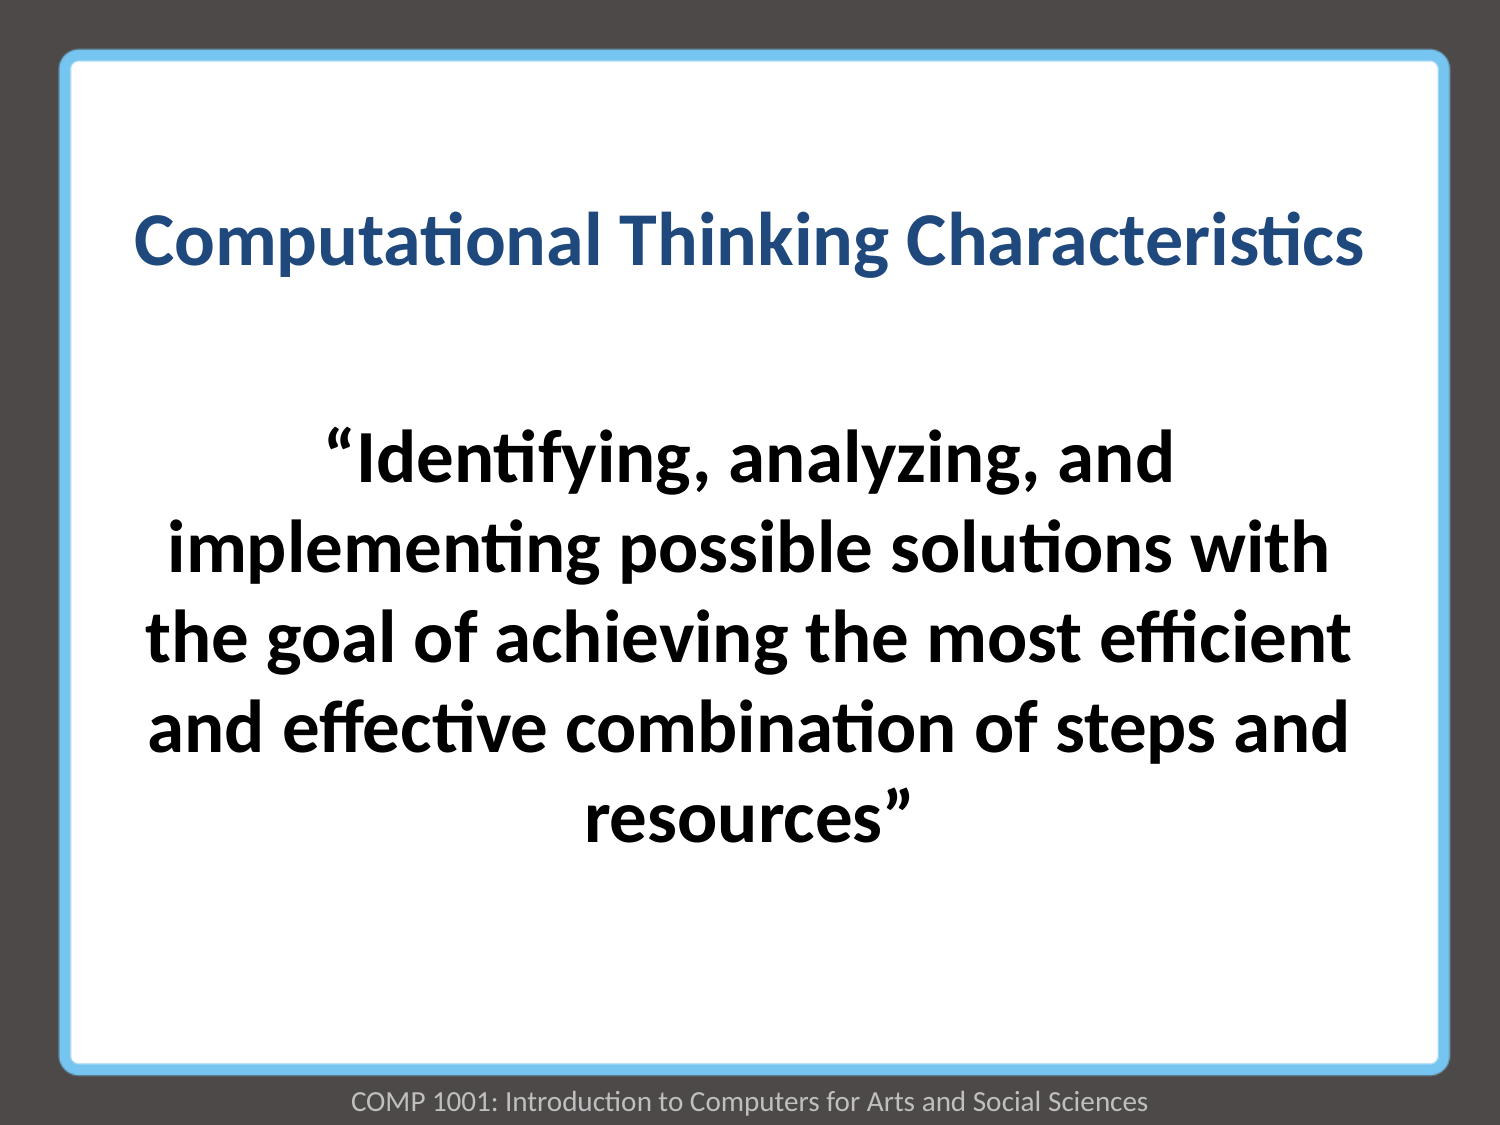

# Computational Thinking Characteristics
“Identifying, analyzing, and implementing possible solutions with the goal of achieving the most efficient and effective combination of steps and resources”